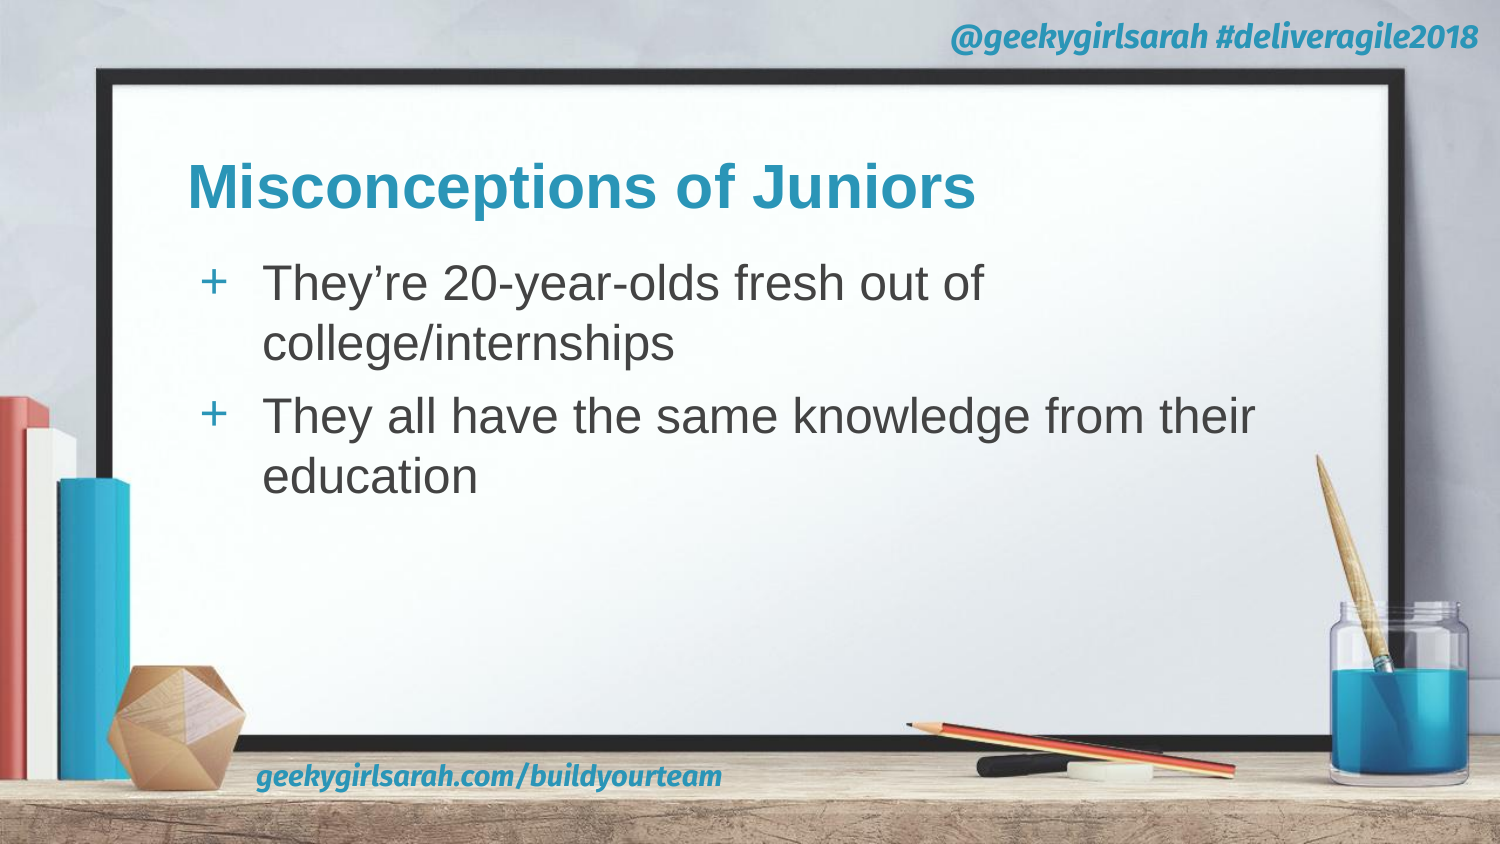

# Misconceptions of Juniors
They’re 20-year-olds fresh out of college/internships
They all have the same knowledge from their education